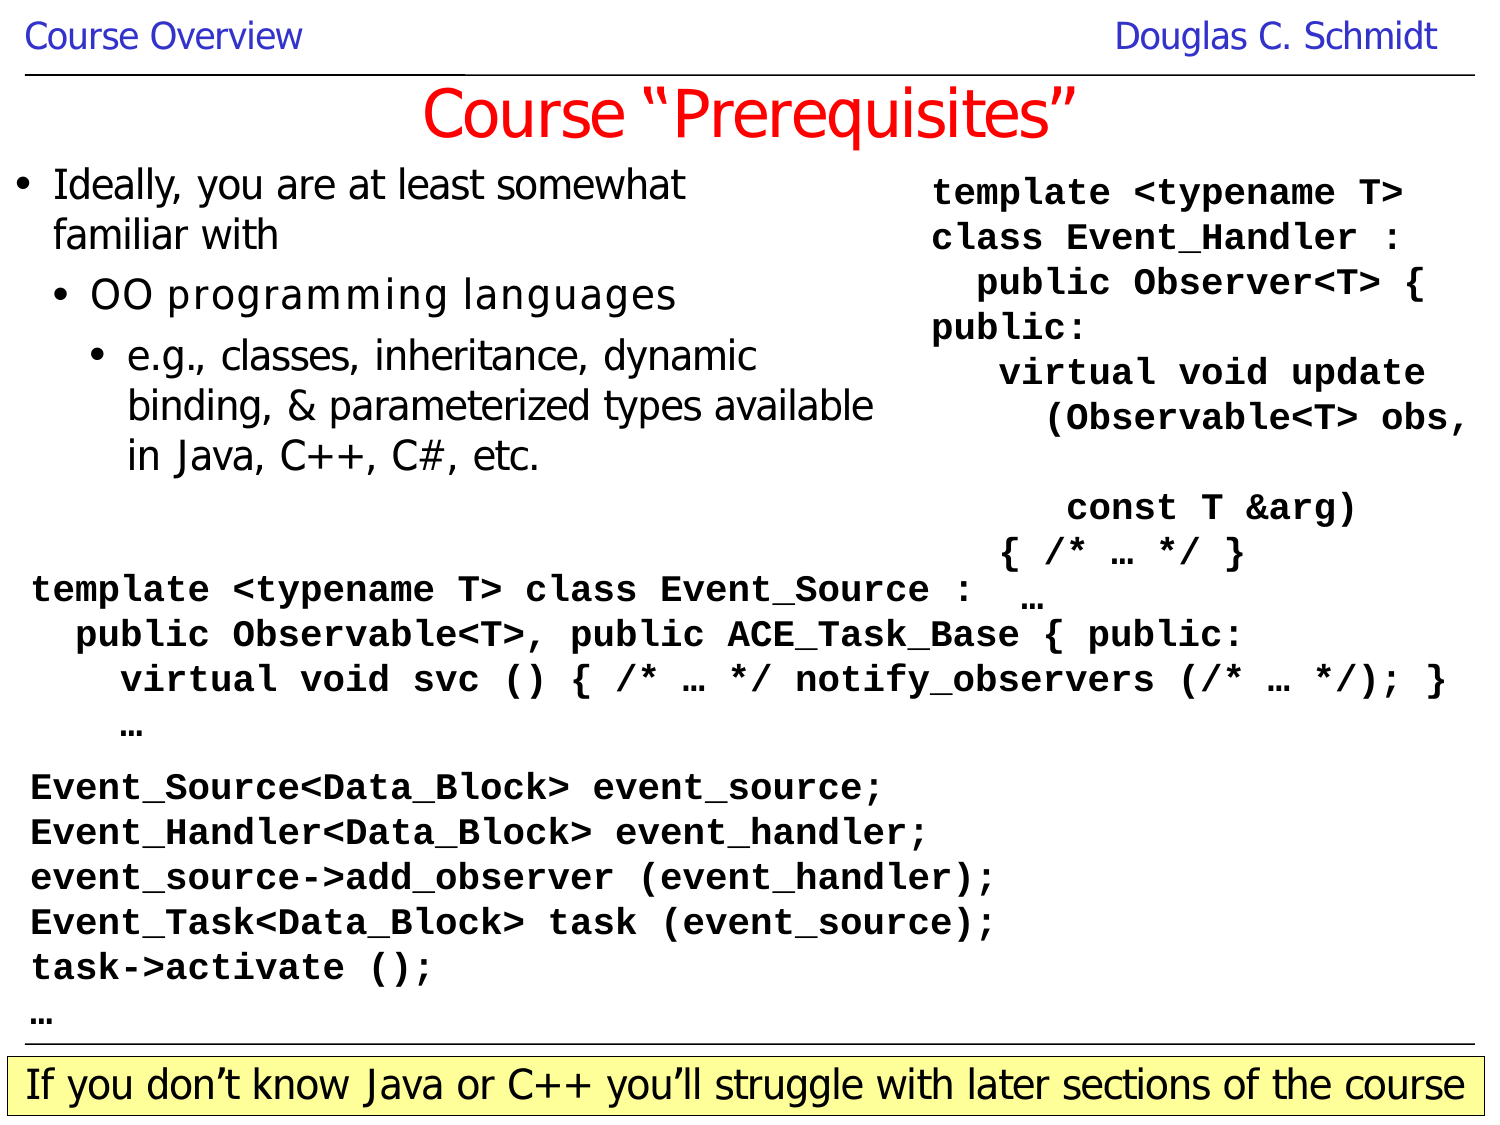

# Course “Prerequisites”
Ideally, you are at least somewhat
familiar with
OO programming languages
e.g., classes, inheritance, dynamic binding, & parameterized types available in Java, C++, C#, etc.
template <typename T>
class Event_Handler :
  public Observer<T> {
public:
   virtual void update
     (Observable<T> obs,
      const T &arg)
   { /* … */ }
    …
template <typename T> class Event_Source :
  public Observable<T>, public ACE_Task_Base { public:
    virtual void svc () { /* … */ notify_observers (/* … */); }
    …

Event_Source<Data_Block> event_source;
Event_Handler<Data_Block> event_handler;
event_source->add_observer (event_handler);
Event_Task<Data_Block> task (event_source);
task->activate ();
…

If you don’t know Java or C++ you’ll struggle with later sections of the course